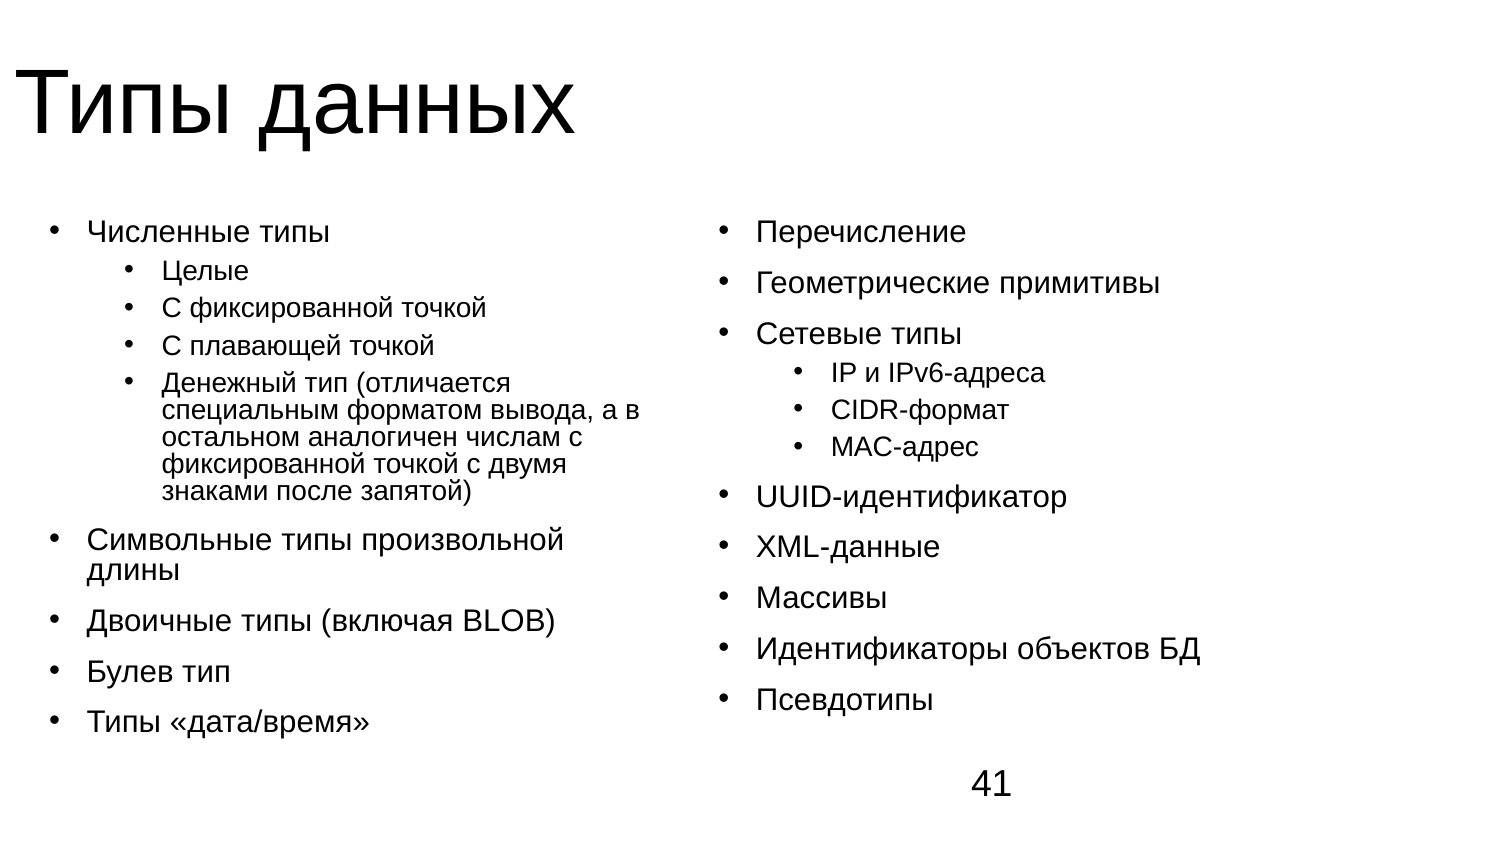

# Типы данных
Численные типы
Целые
С фиксированной точкой
С плавающей точкой
Денежный тип (отличается специальным форматом вывода, а в остальном аналогичен числам с фиксированной точкой с двумя знаками после запятой)
Символьные типы произвольной длины
Двоичные типы (включая BLOB)
Булев тип
Типы «дата/время»
Перечисление
Геометрические примитивы
Сетевые типы
IP и IPv6-адреса
CIDR-формат
MAC-адрес
UUID-идентификатор
XML-данные
Массивы
Идентификаторы объектов БД
Псевдотипы

41